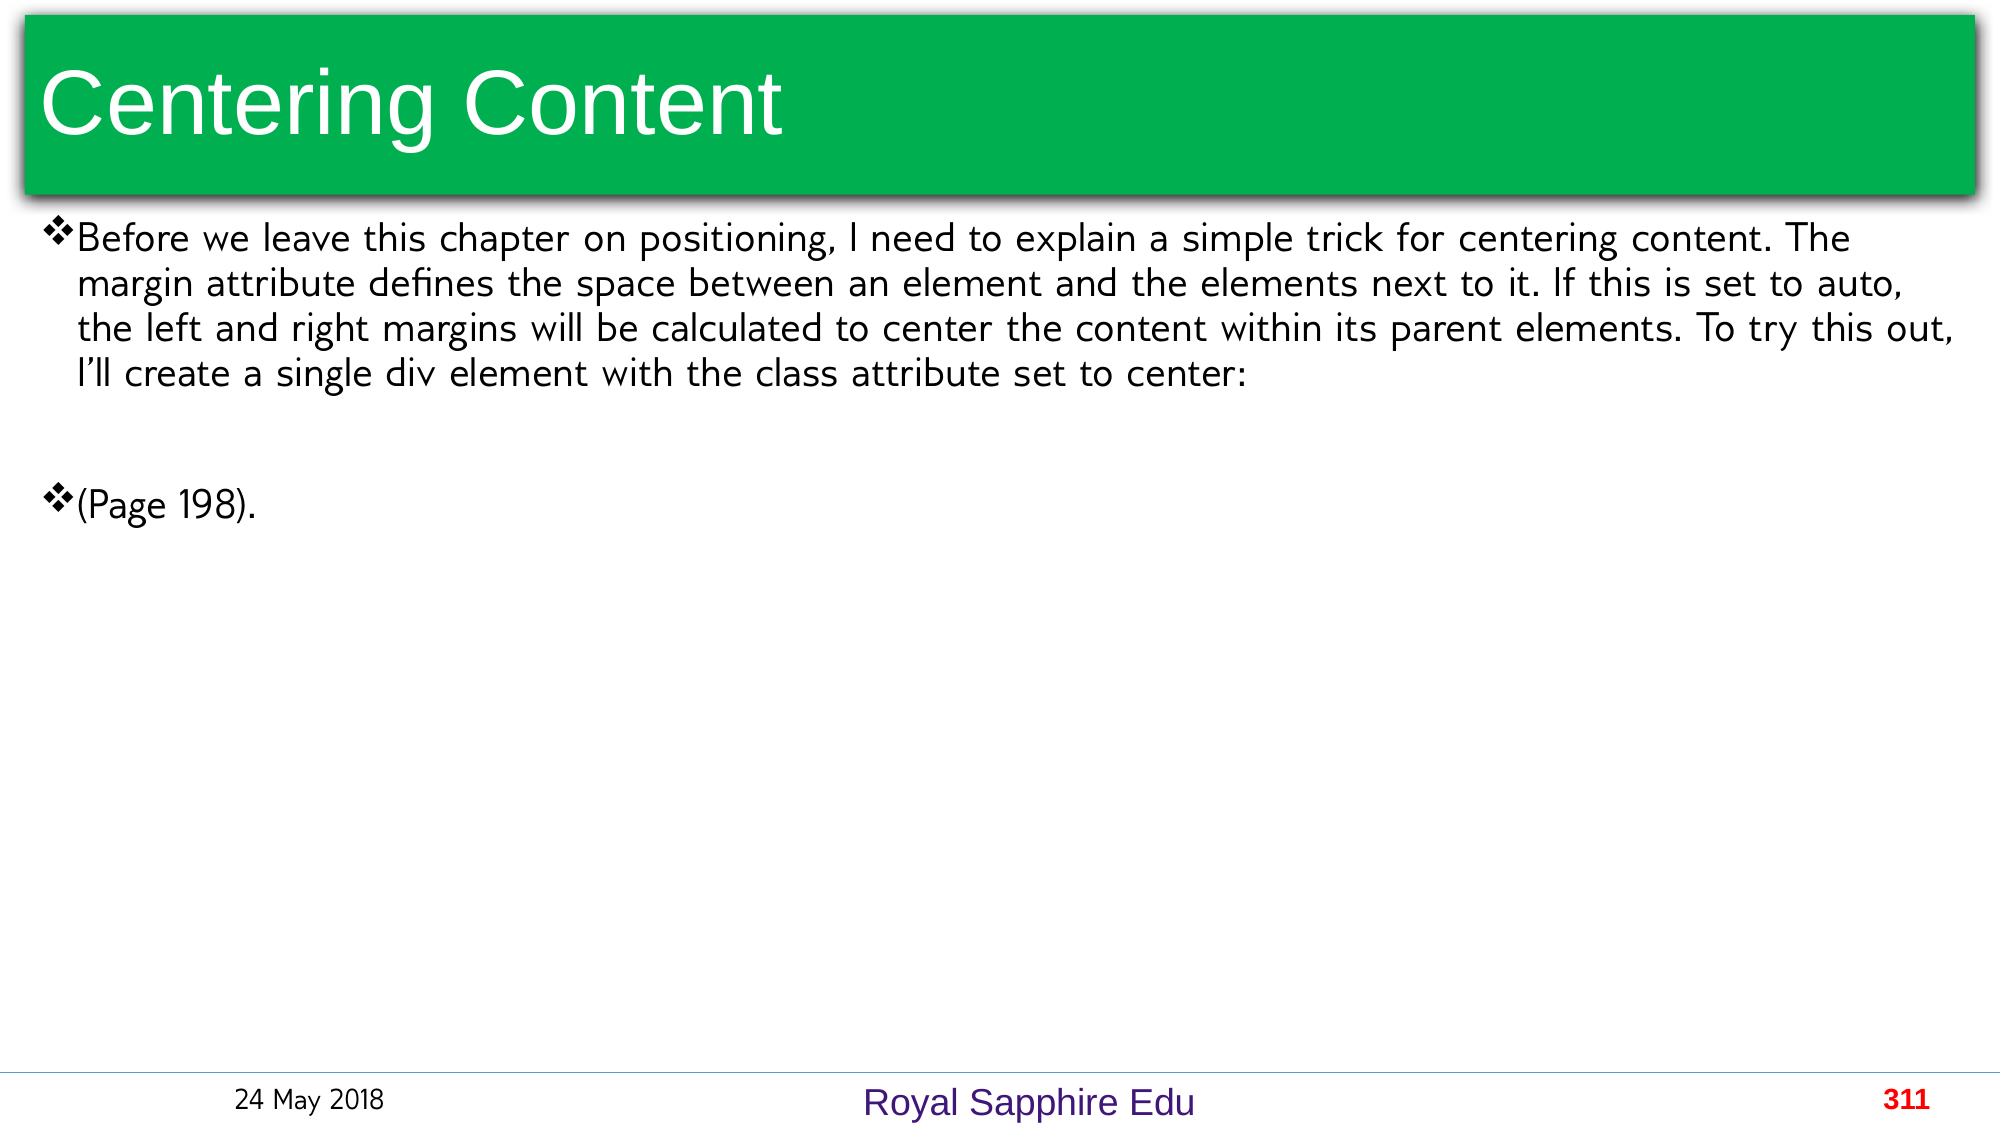

# Centering Content
Before we leave this chapter on positioning, I need to explain a simple trick for centering content. The margin attribute defines the space between an element and the elements next to it. If this is set to auto, the left and right margins will be calculated to center the content within its parent elements. To try this out, I’ll create a single div element with the class attribute set to center:

(Page 198).
24 May 2018
311